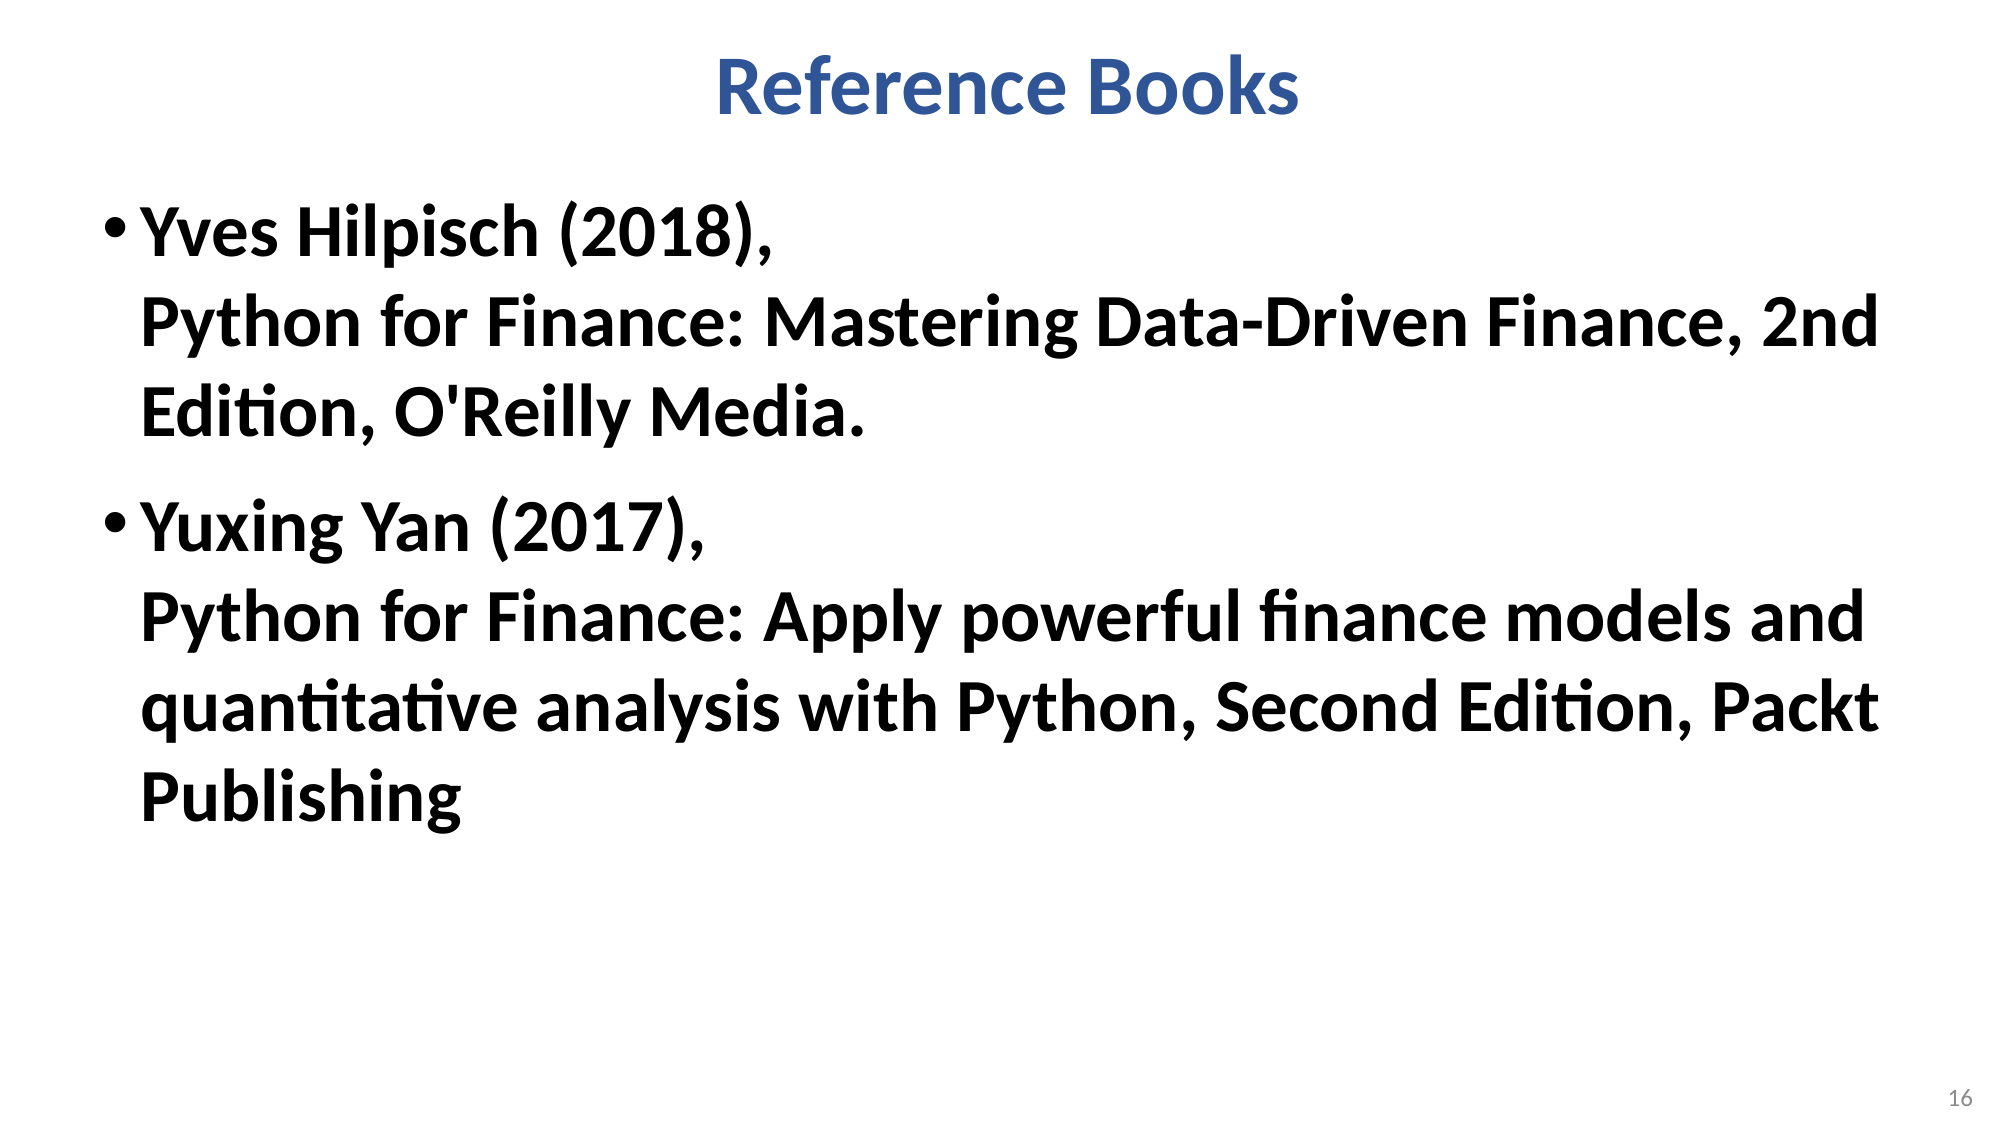

# Reference Books
Yves Hilpisch (2018),
Python for Finance: Mastering Data-Driven Finance, 2nd Edition, O'Reilly Media.
Yuxing Yan (2017),
Python for Finance: Apply powerful finance models and quantitative analysis with Python, Second Edition, Packt Publishing

16